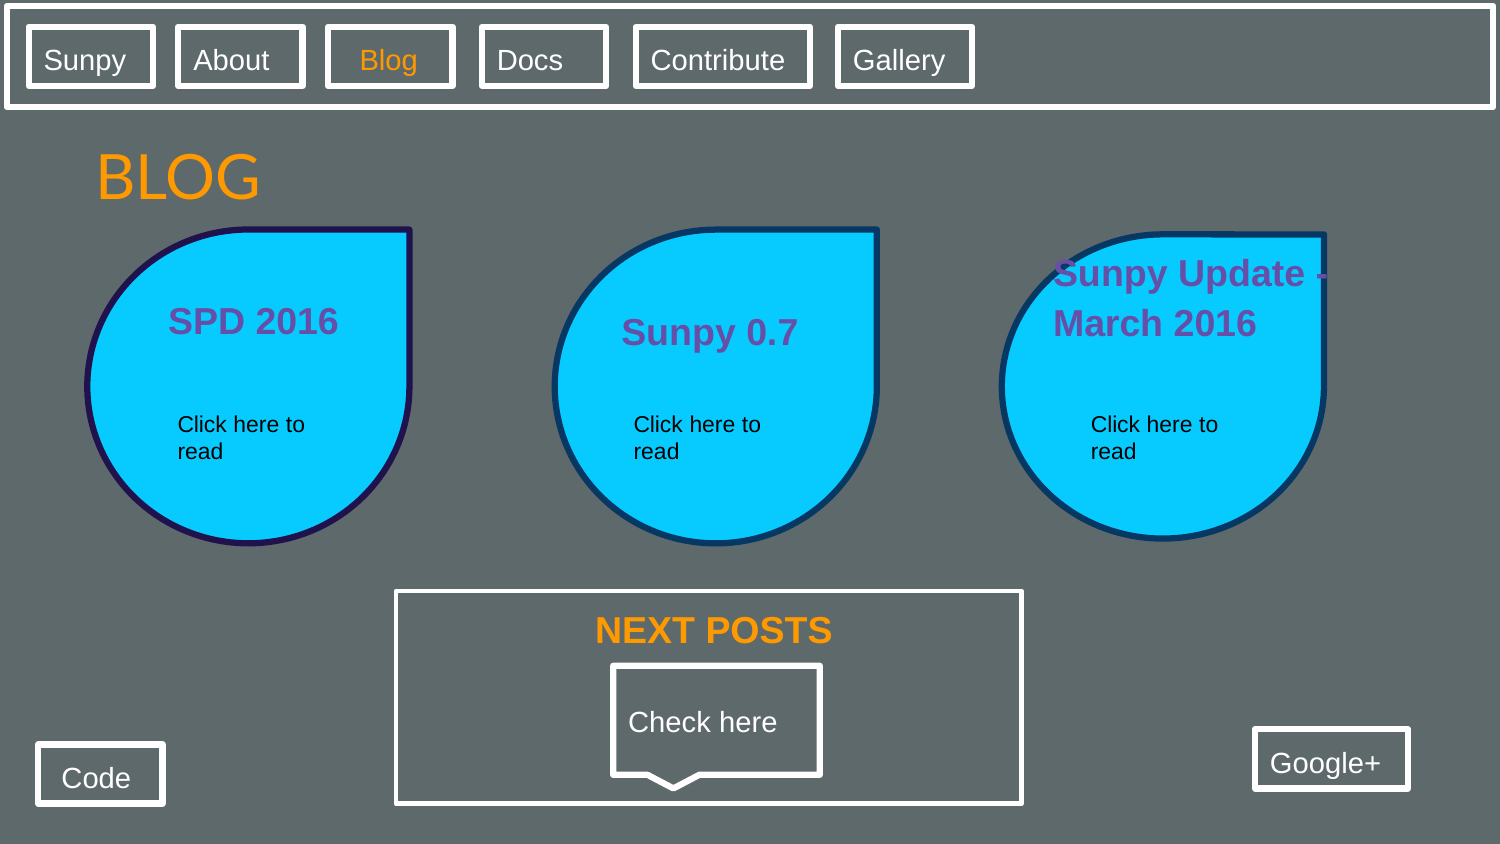

Sunpy
About
Docs
  Blog
Contribute
Gallery
# BLOG

Sunpy Update - March 2016

SPD 2016

Sunpy 0.7

Click here to read
Click here to read
Click here to read
 NEXT POSTS
Check here
Google+
 Code